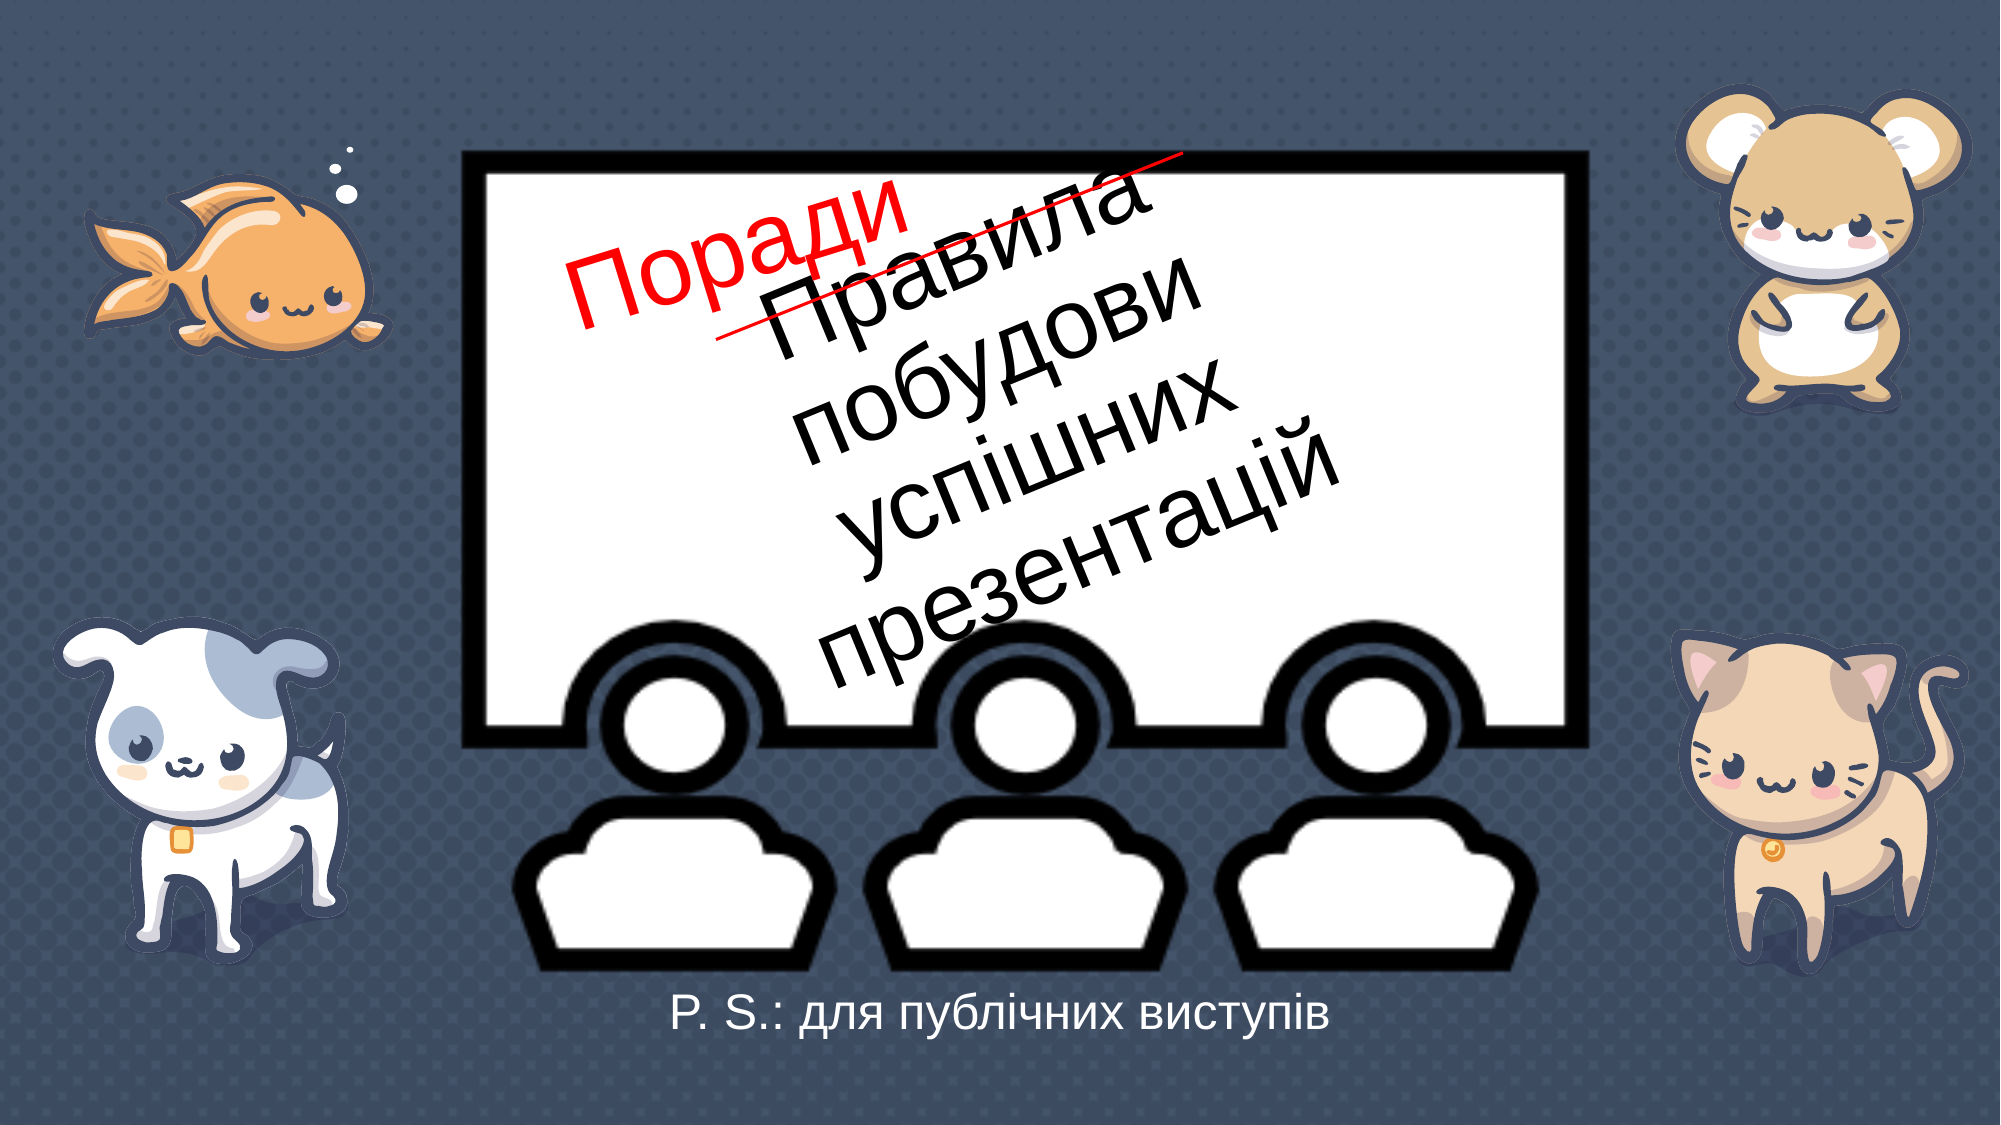

Поради
# Правила побудови успішних презентацій
P. S.: для публічних виступів